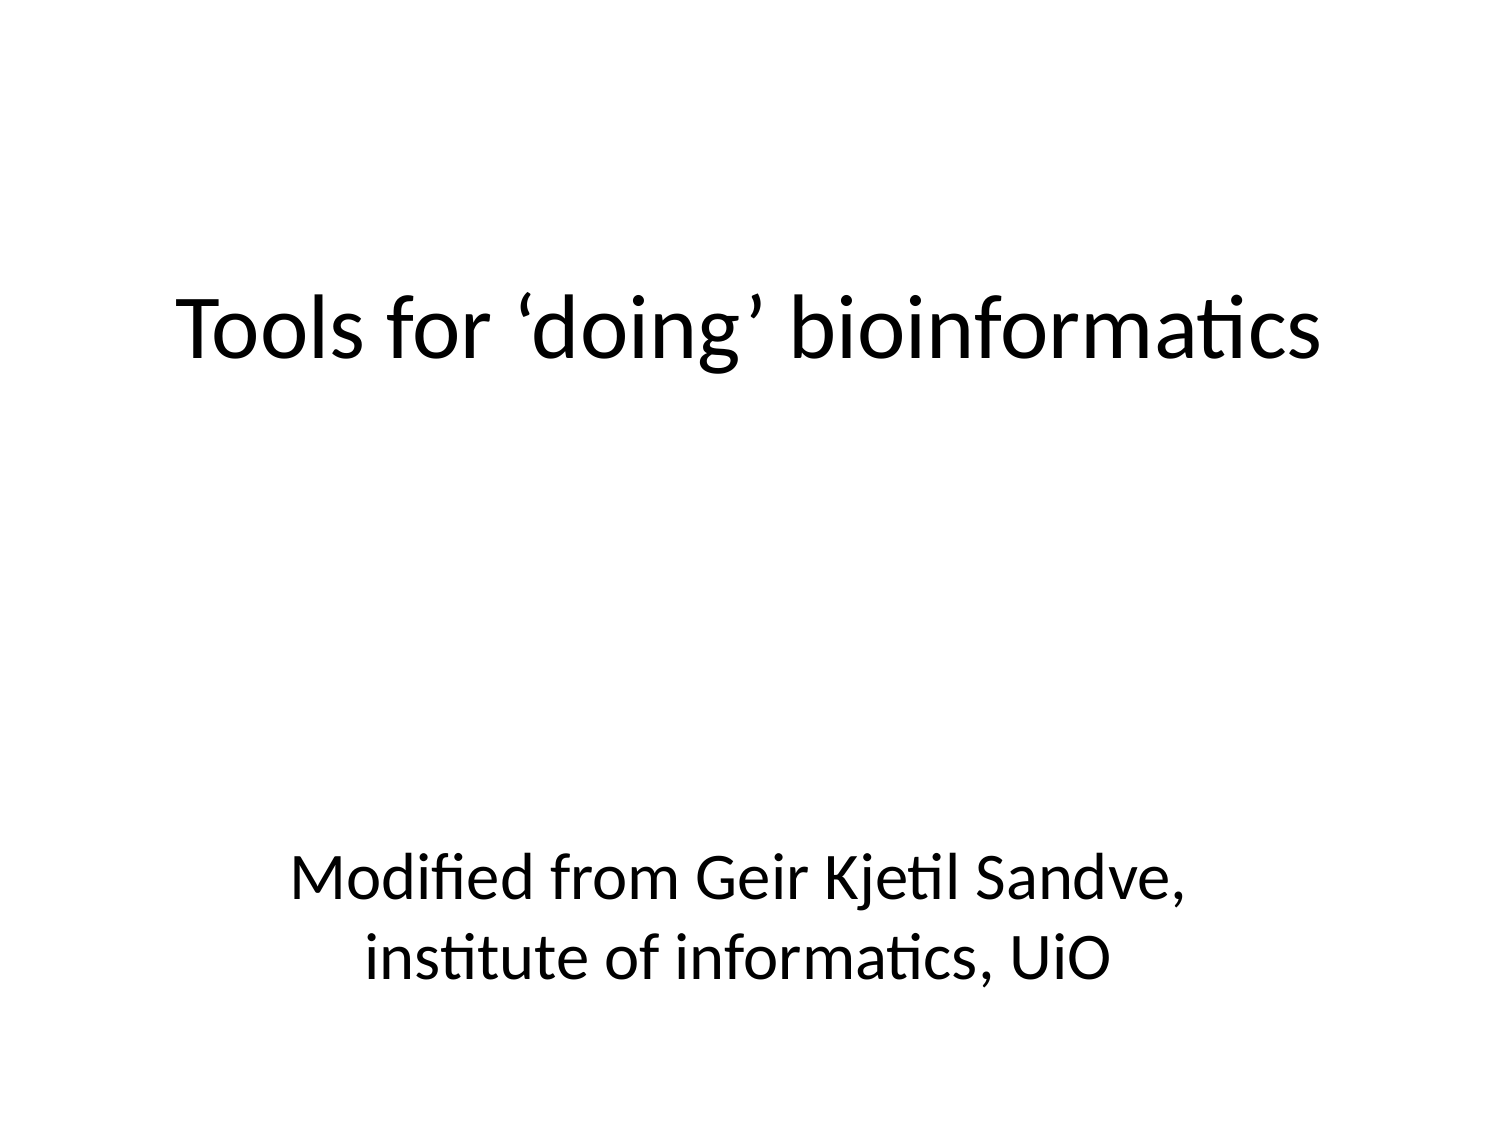

# Tools for ‘doing’ bioinformatics
Modified from Geir Kjetil Sandve, institute of informatics, UiO